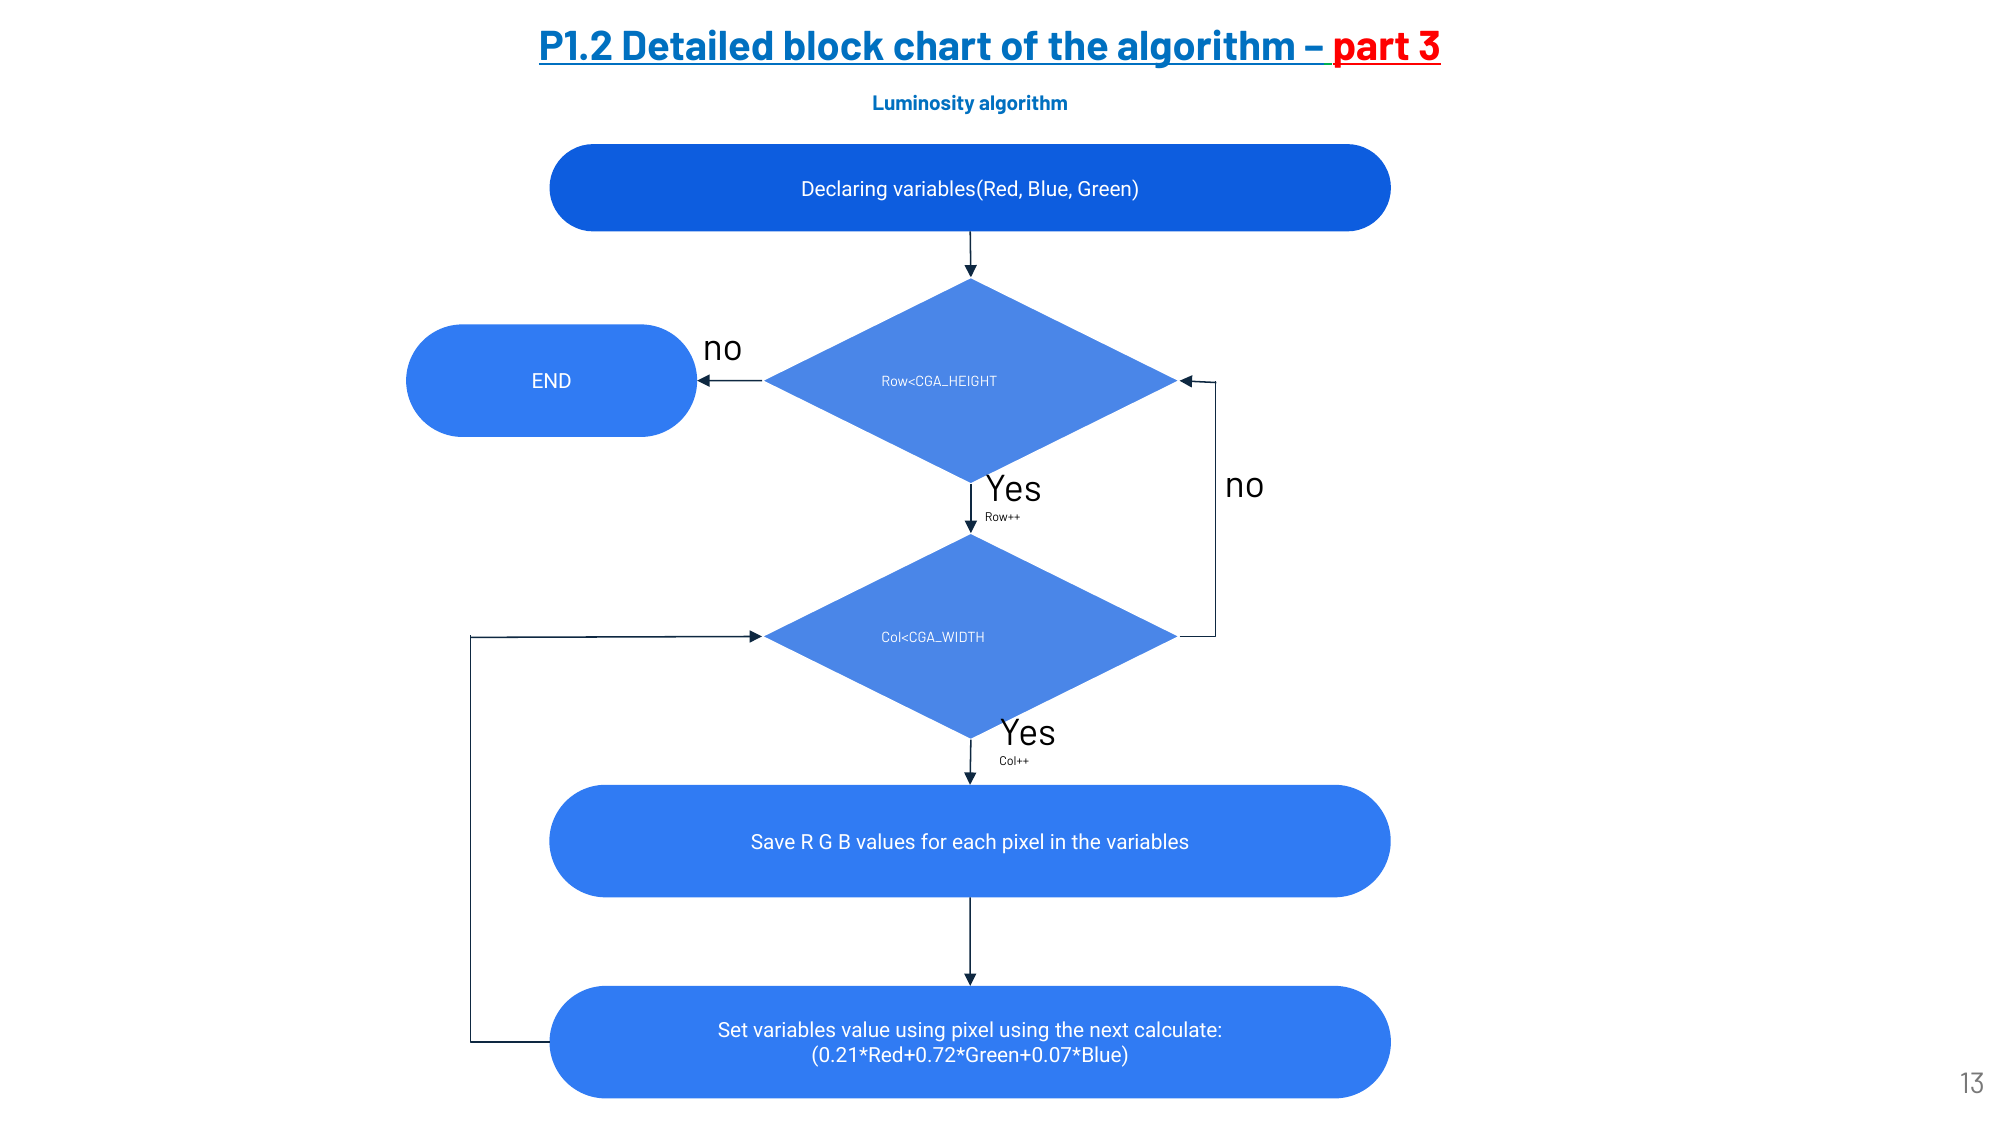

P1.2 Detailed block chart of the algorithm – part 3
Luminosity algorithm

Declaring variables(Red, Blue, Green)

Row<CGA_HEIGHT
no
END
no
Yes
Row++
Col<CGA_WIDTH
Yes
Col++
Save R G B values for each pixel in the variables
Set variables value using pixel using the next calculate:
(0.21*Red+0.72*Green+0.07*Blue)
13